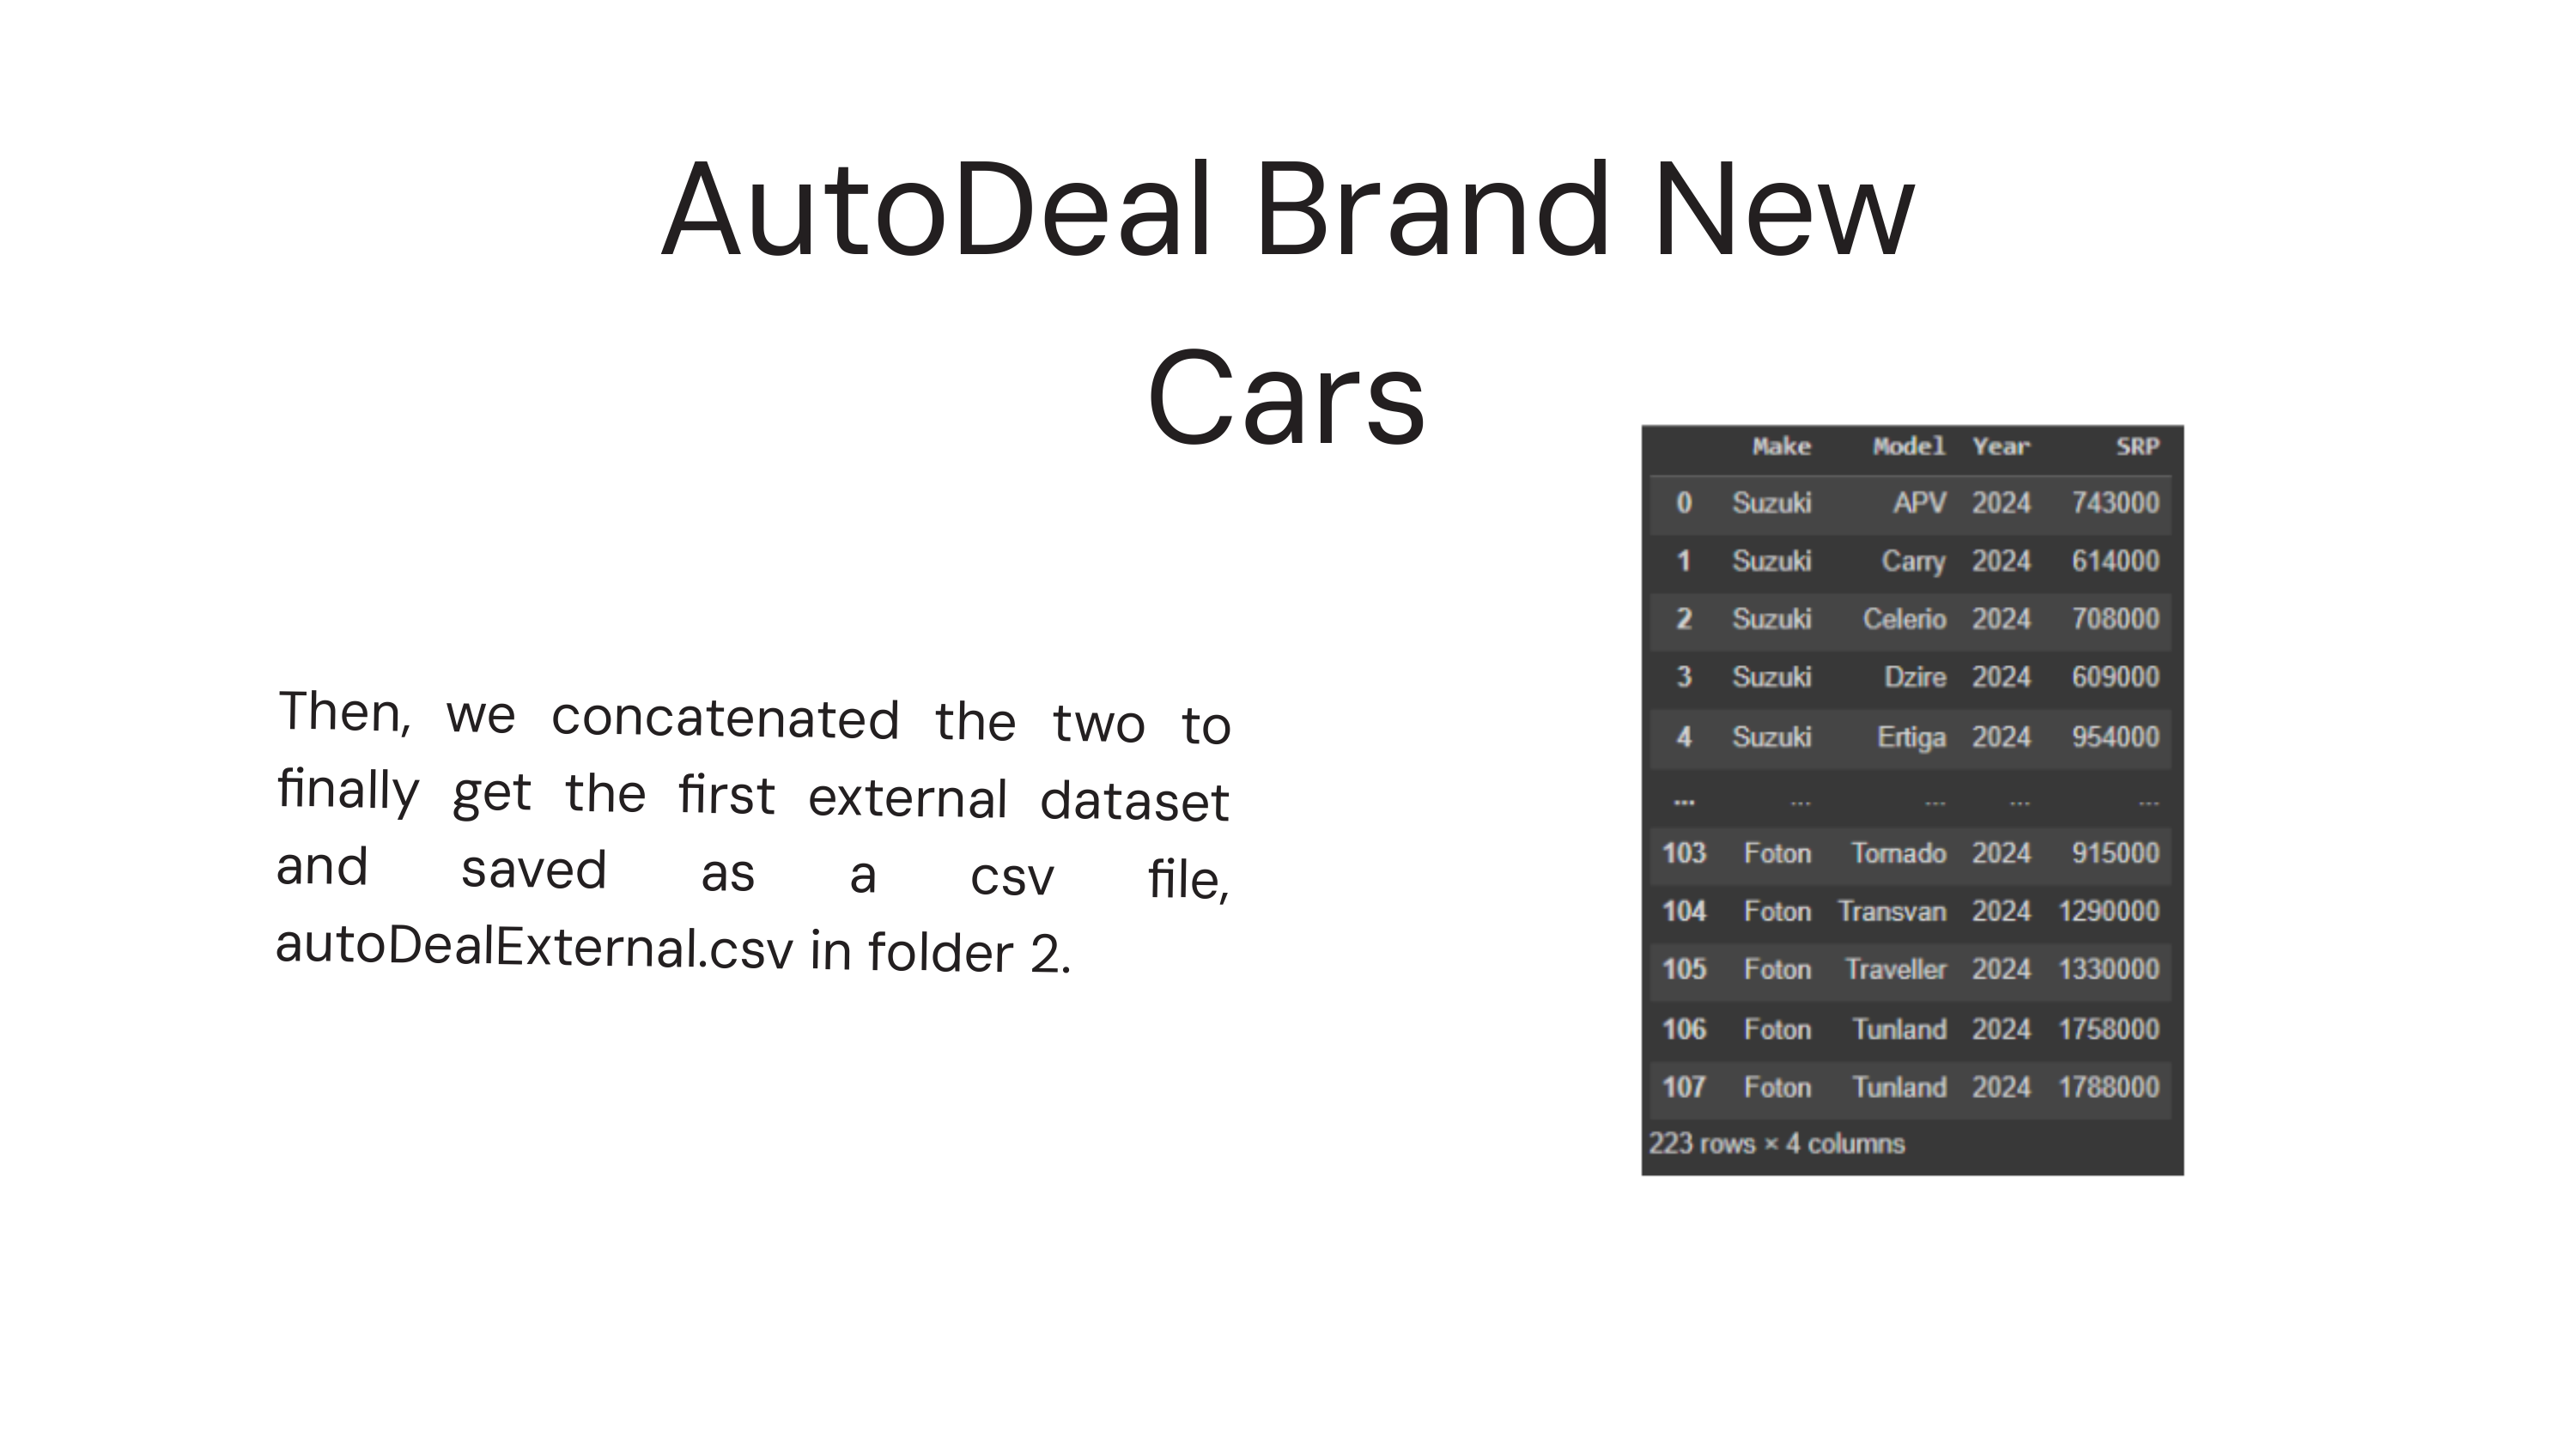

AutoDeal Brand New Cars

Then, we concatenated the two to finally get the first external dataset and saved as a csv file, autoDealExternal.csv in folder 2.